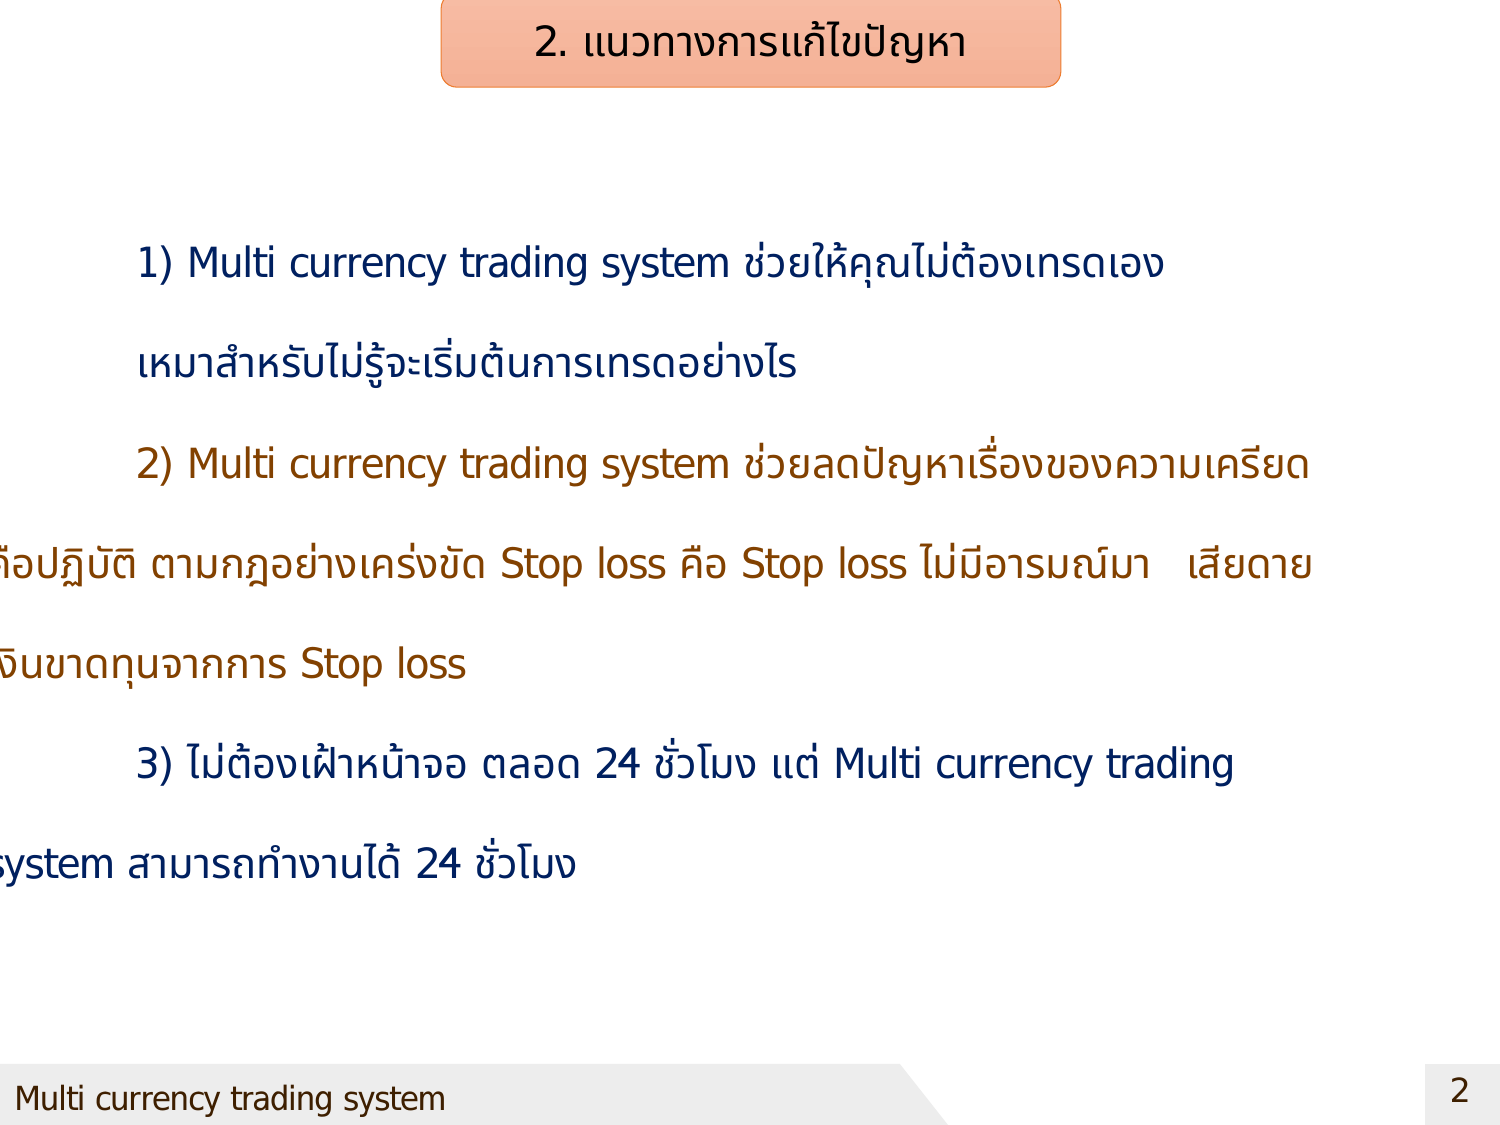

2. แนวทางการแก้ไขปัญหา
	1) Multi currency trading system ช่วยให้คุณไม่ต้องเทรดเอง
	เหมาสำหรับไม่รู้จะเริ่มต้นการเทรดอย่างไร
	2) Multi currency trading system ช่วยลดปัญหาเรื่องของความเครียด 	คือปฏิบัติ ตามกฎอย่างเคร่งขัด Stop loss คือ Stop loss ไม่มีอารมณ์มา	เสียดายเงินขาดทุนจากการ Stop loss
	3) ไม่ต้องเฝ้าหน้าจอ ตลอด 24 ชั่วโมง แต่ Multi currency trading 	system สามารถทำงานได้ 24 ชั่วโมง

2

Multi currency trading system